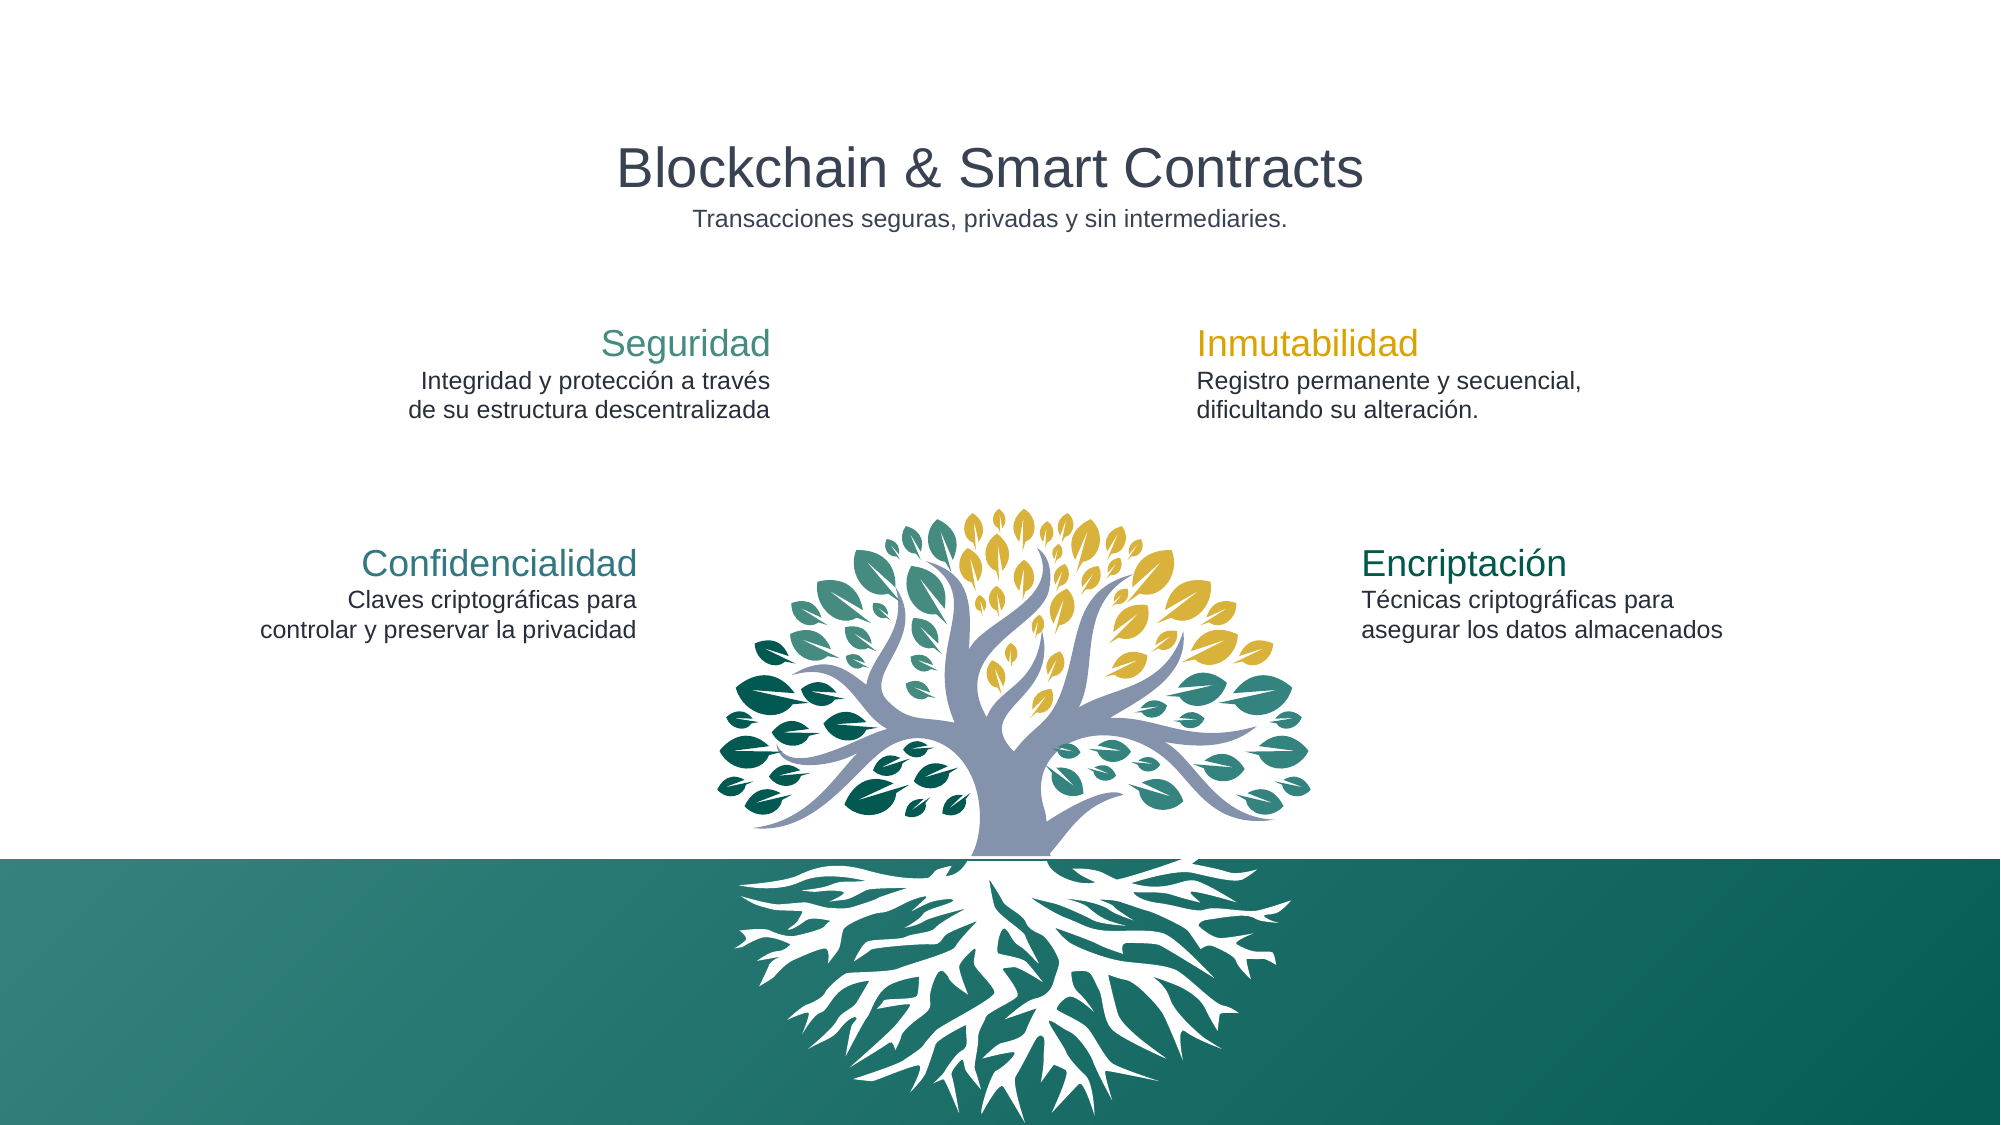

Blockchain & Smart Contracts
Transacciones seguras, privadas y sin intermediaries.
Seguridad
Integridad y protección a través de su estructura descentralizada
Inmutabilidad
Registro permanente y secuencial, dificultando su alteración.

Confidencialidad
Claves criptográficas para controlar y preservar la privacidad
Encriptación
Técnicas criptográficas para asegurar los datos almacenados